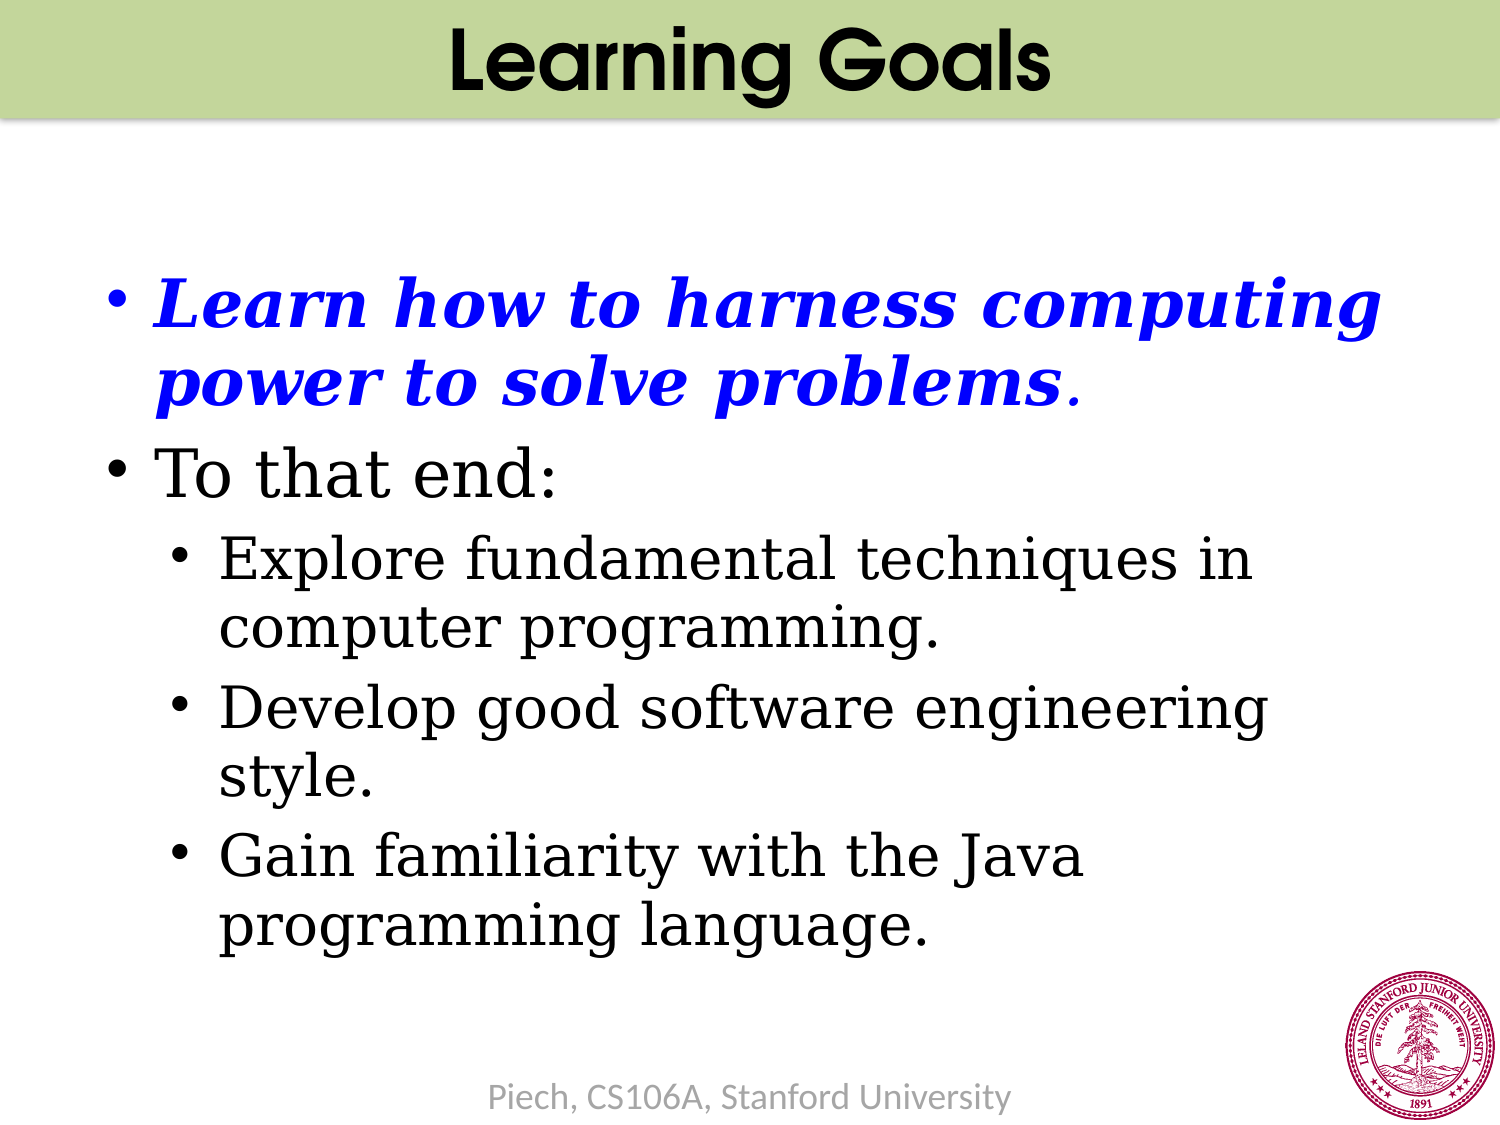

Learning Goals
#
Learn how to harness computing power to solve problems.
To that end:
Explore fundamental techniques in computer programming.
Develop good software engineering style.
Gain familiarity with the Java programming language.